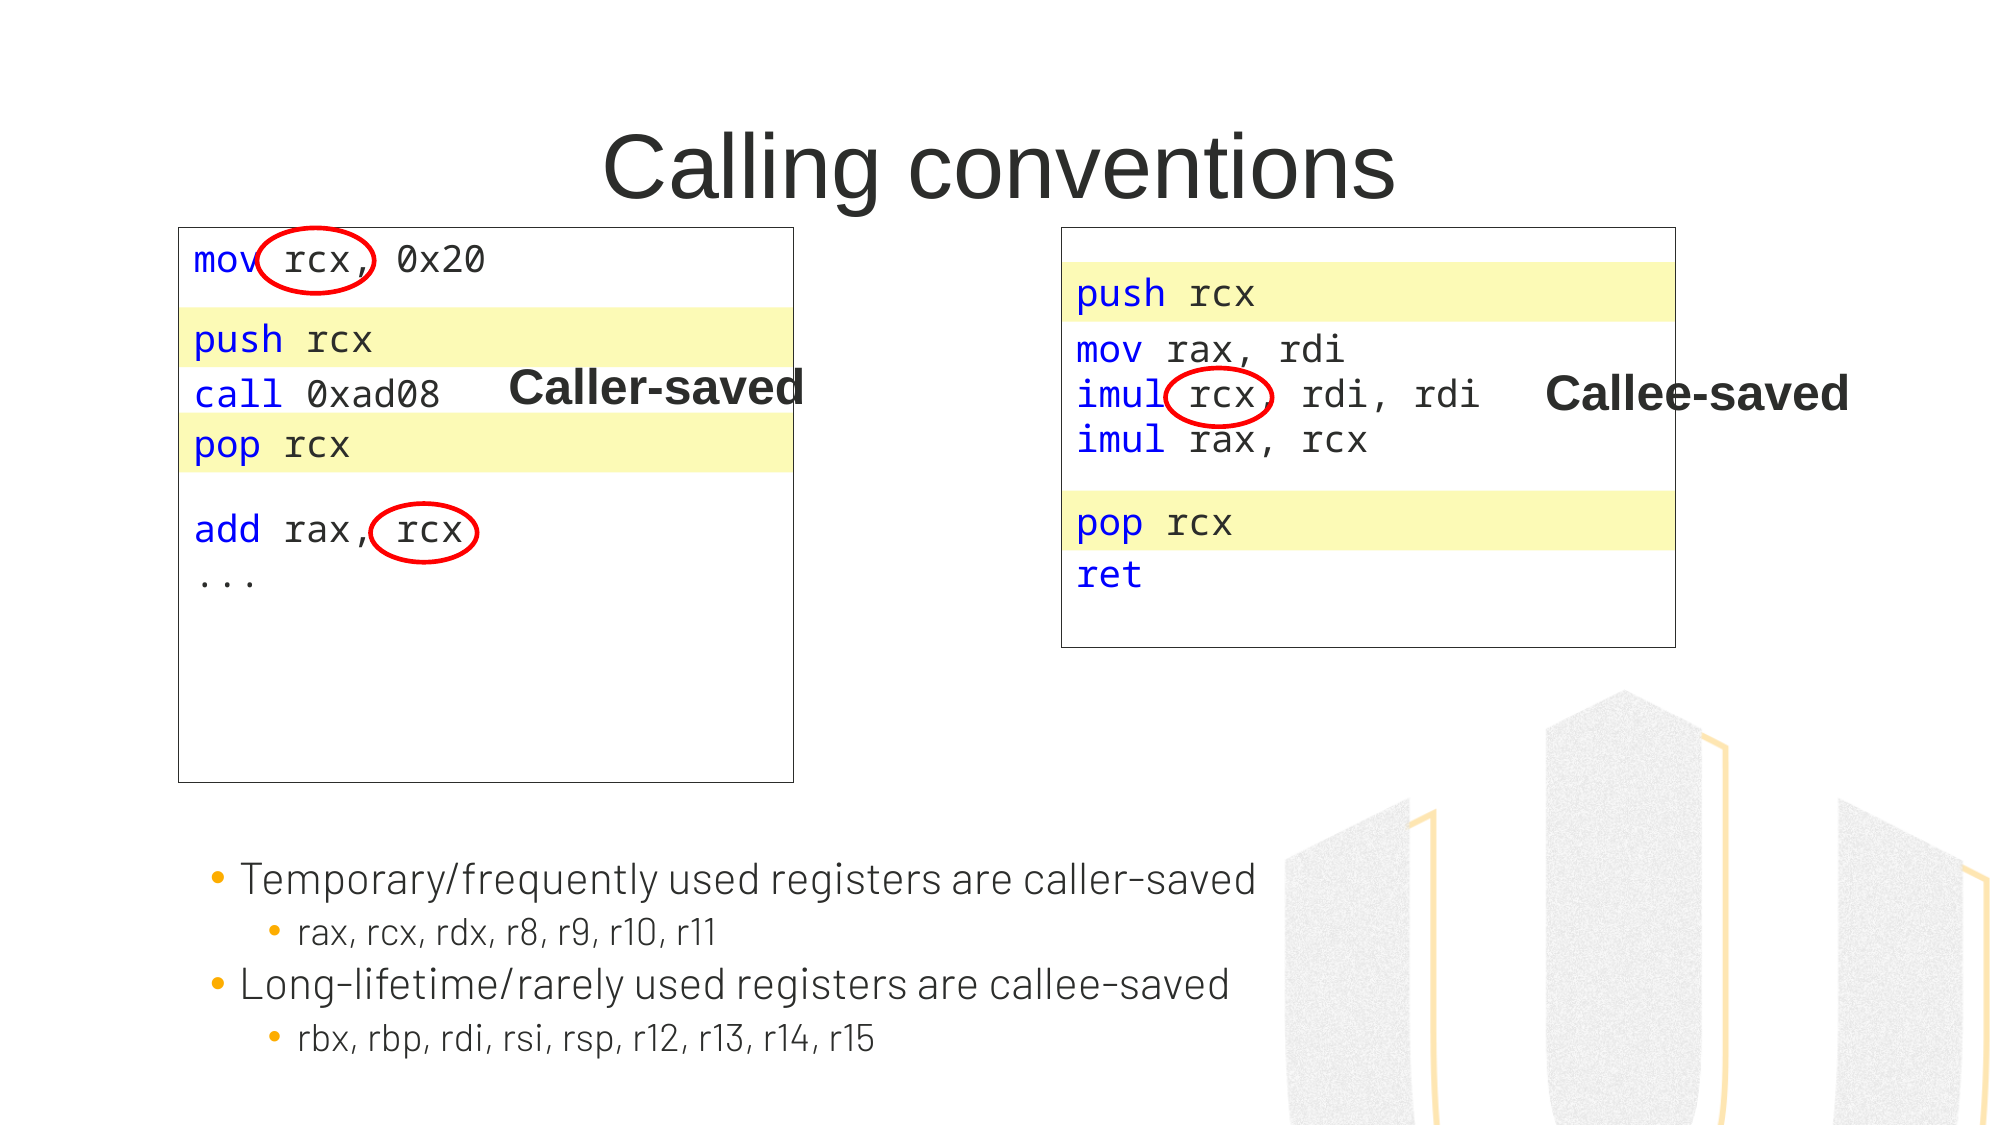

# Calling conventions
mov rcx, 0x20
call 0xad08

add rax, rcx
...
mov rax, rdi
imul rcx, rdi, rdi
imul rax, rcx

ret

push rcx
push rcx

Temporary/frequently used registers are caller-saved
rax, rcx, rdx, r8, r9, r10, r11
Long-lifetime/rarely used registers are callee-saved
rbx, rbp, rdi, rsi, rsp, r12, r13, r14, r15

Caller-saved
Callee-saved

pop rcx
pop rcx